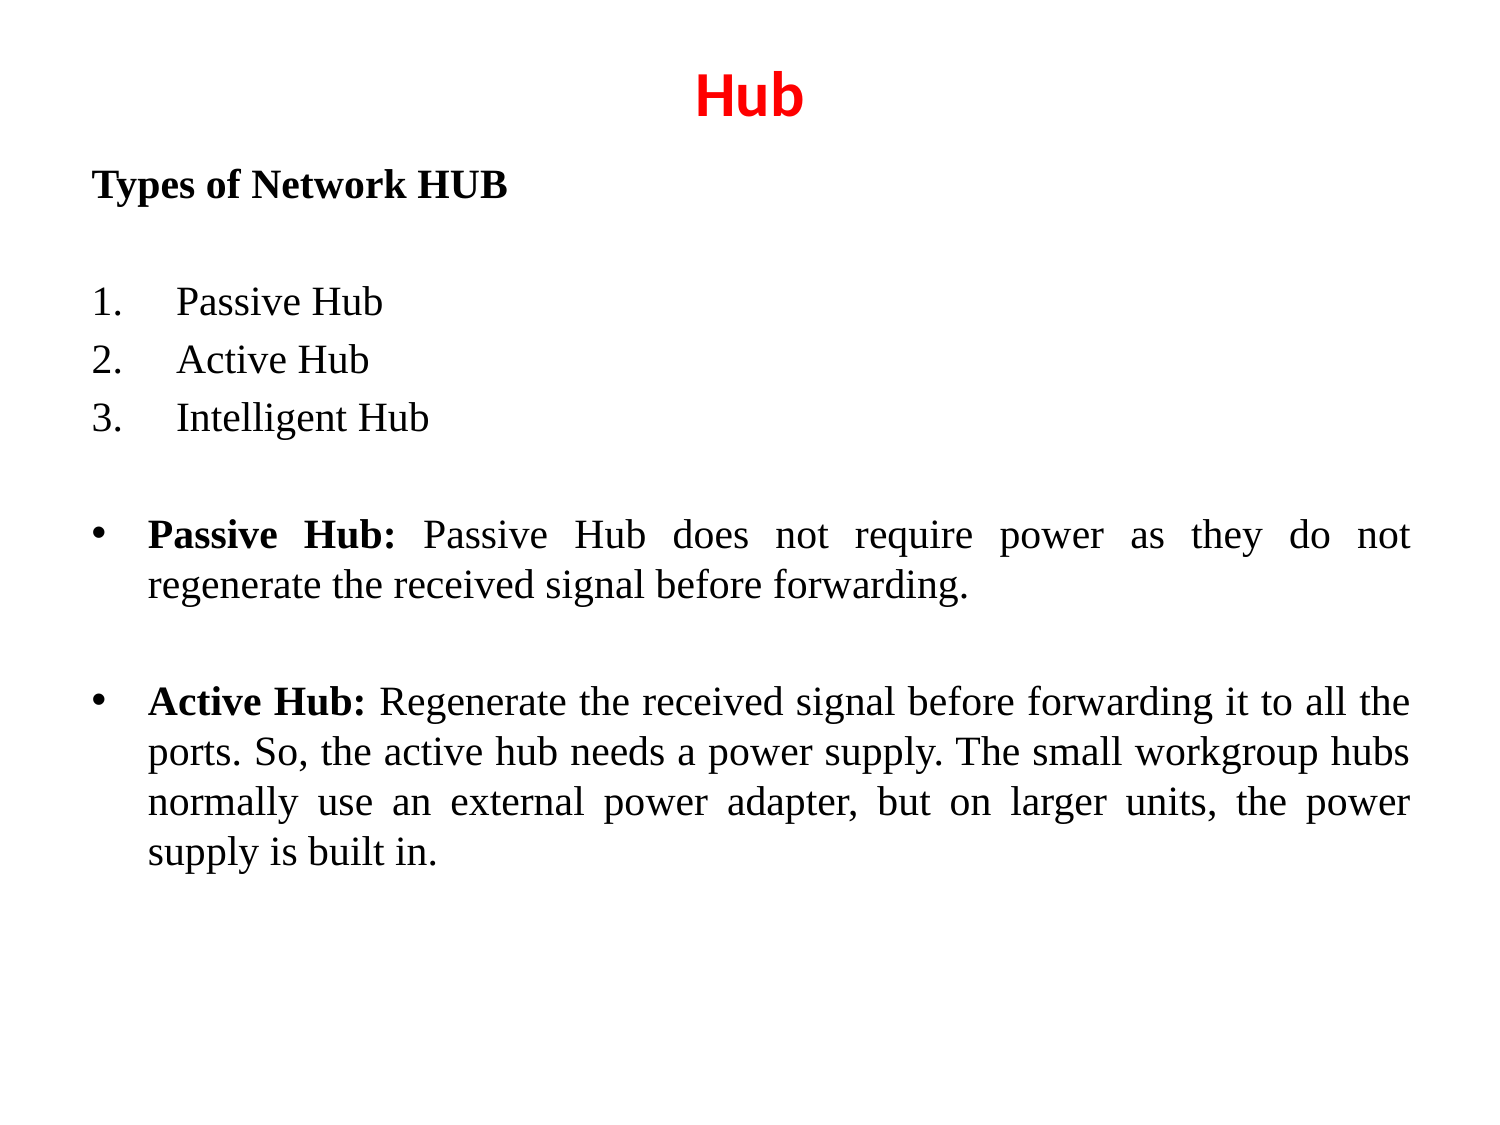

# Hub
Types of Network HUB

Passive Hub
Active Hub
Intelligent Hub

Passive Hub: Passive Hub does not require power as they do not regenerate the received signal before forwarding.

Active Hub: Regenerate the received signal before forwarding it to all the ports. So, the active hub needs a power supply. The small workgroup hubs normally use an external power adapter, but on larger units, the power supply is built in.